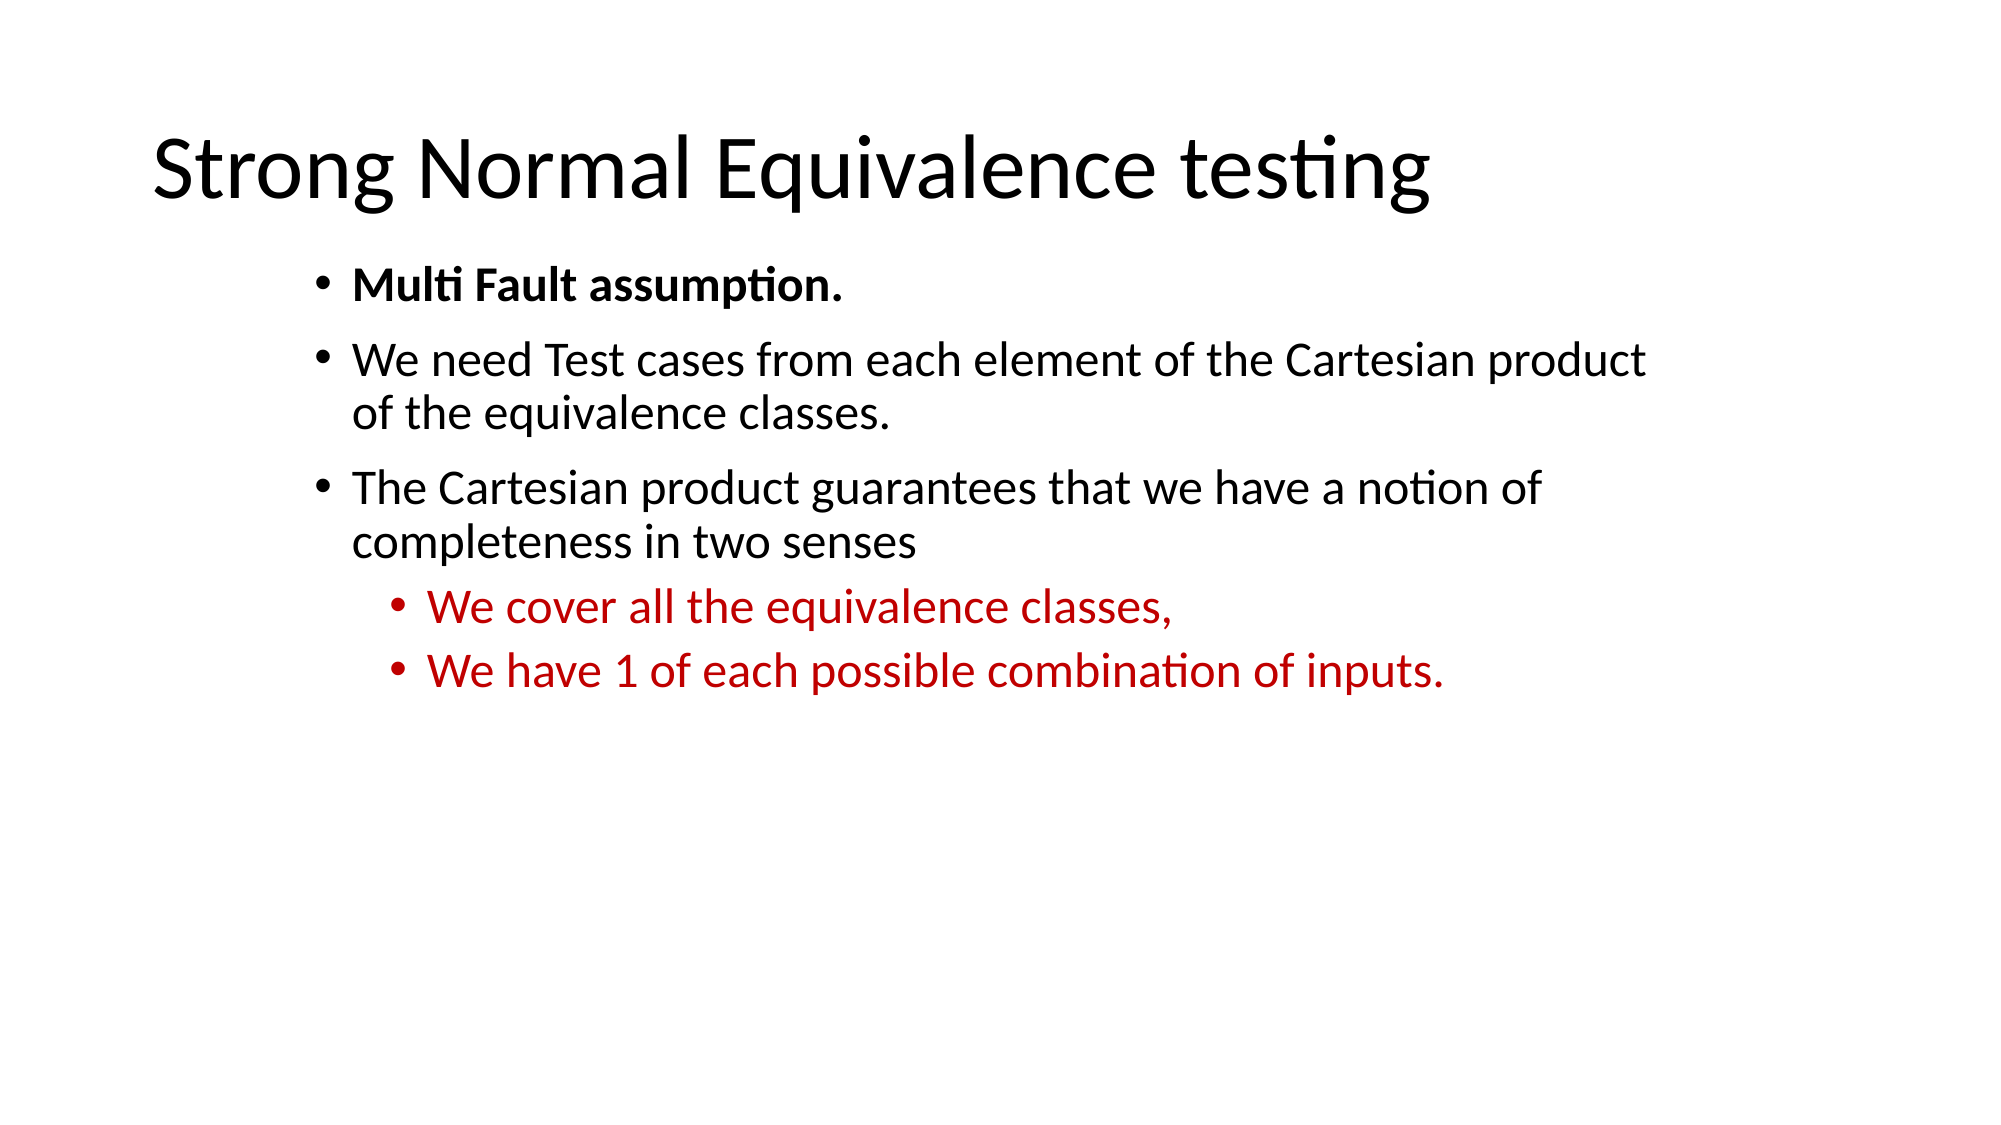

# Strong Normal Equivalence testing
Multi Fault assumption.
We need Test cases from each element of the Cartesian product of the equivalence classes.
The Cartesian product guarantees that we have a notion of completeness in two senses
We cover all the equivalence classes,
We have 1 of each possible combination of inputs.